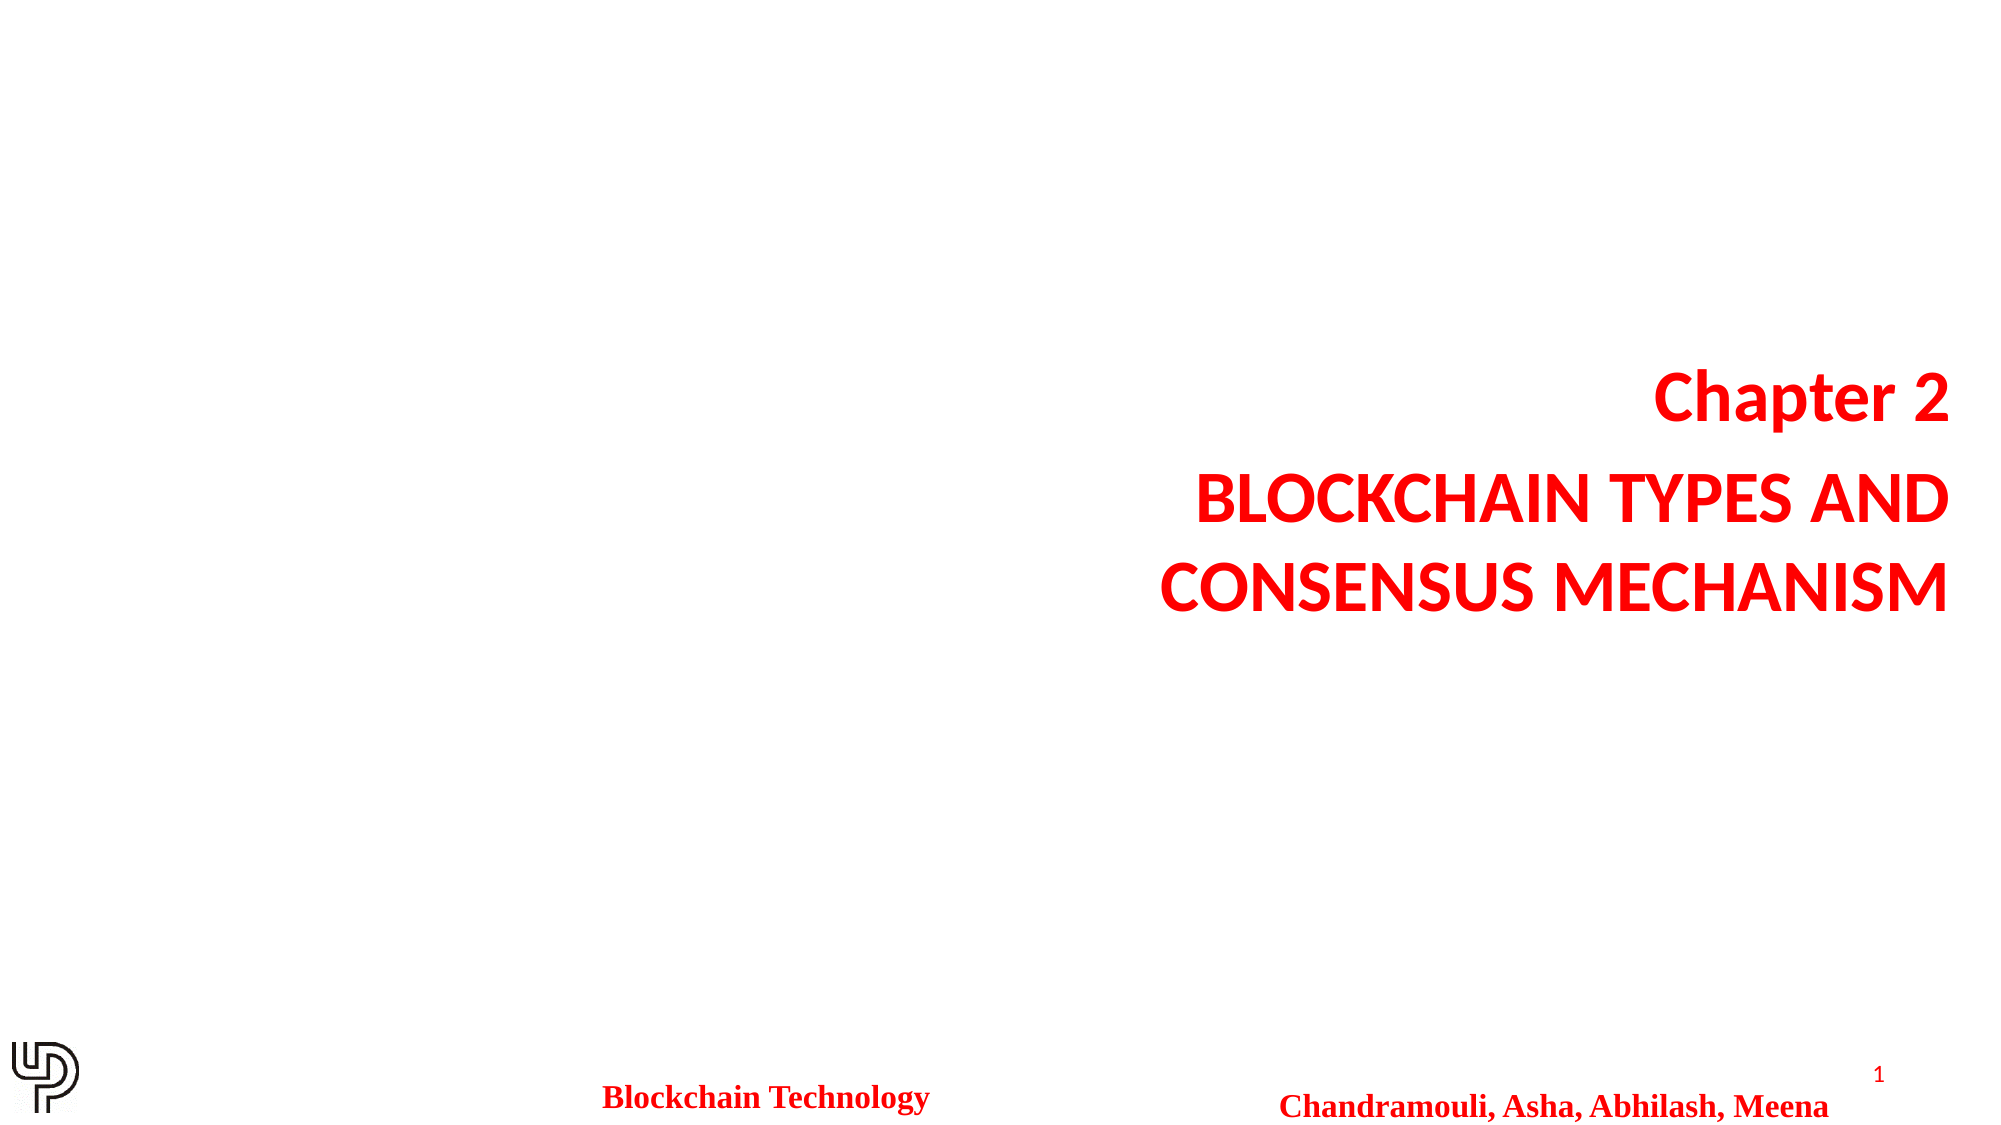

Chapter 2
BLOCKCHAIN TYPES AND CONSENSUS MECHANISM
1
Blockchain Technology